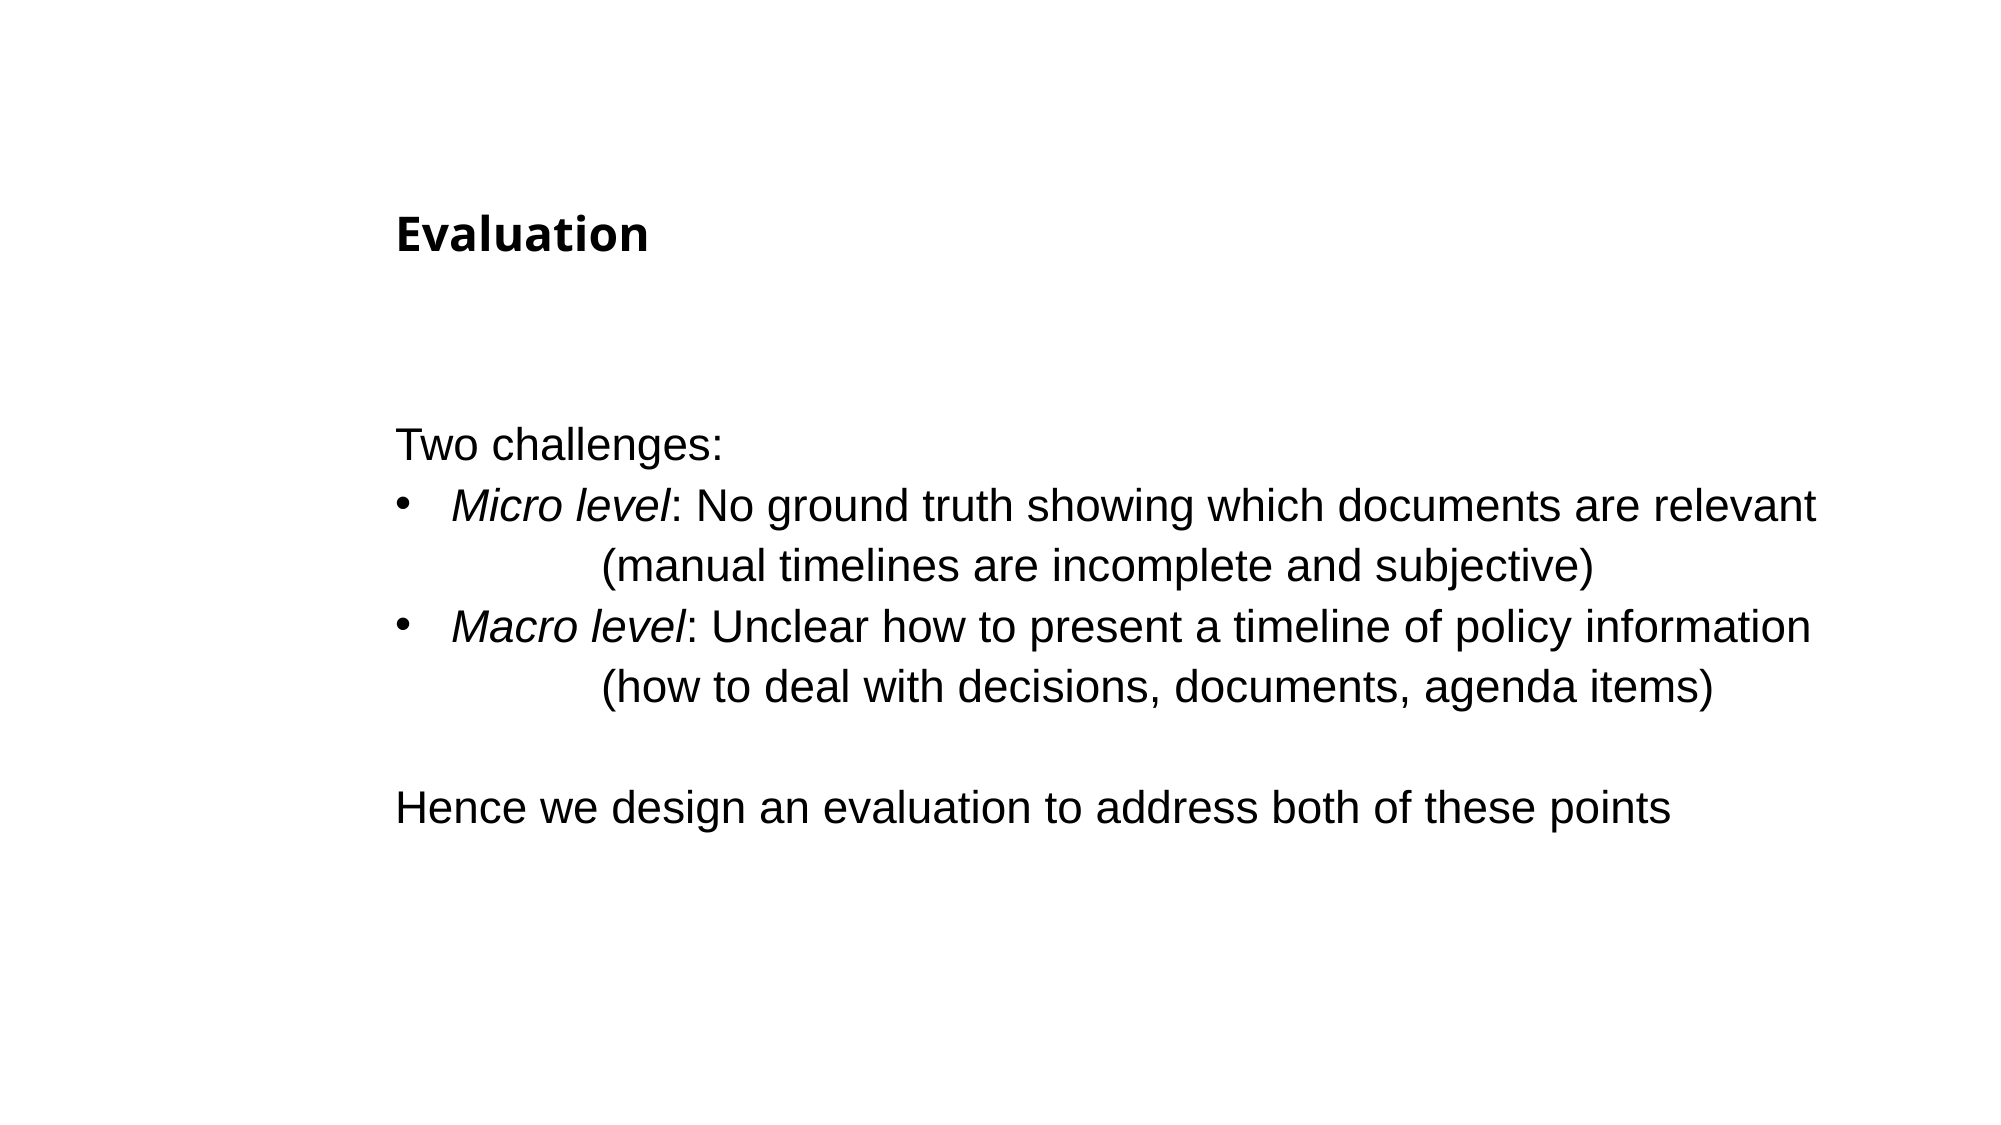

# Evaluation
Two challenges:
Micro level: No ground truth showing which documents are relevant
	(manual timelines are incomplete and subjective)
Macro level: Unclear how to present a timeline of policy information
	(how to deal with decisions, documents, agenda items)
Hence we design an evaluation to address both of these points